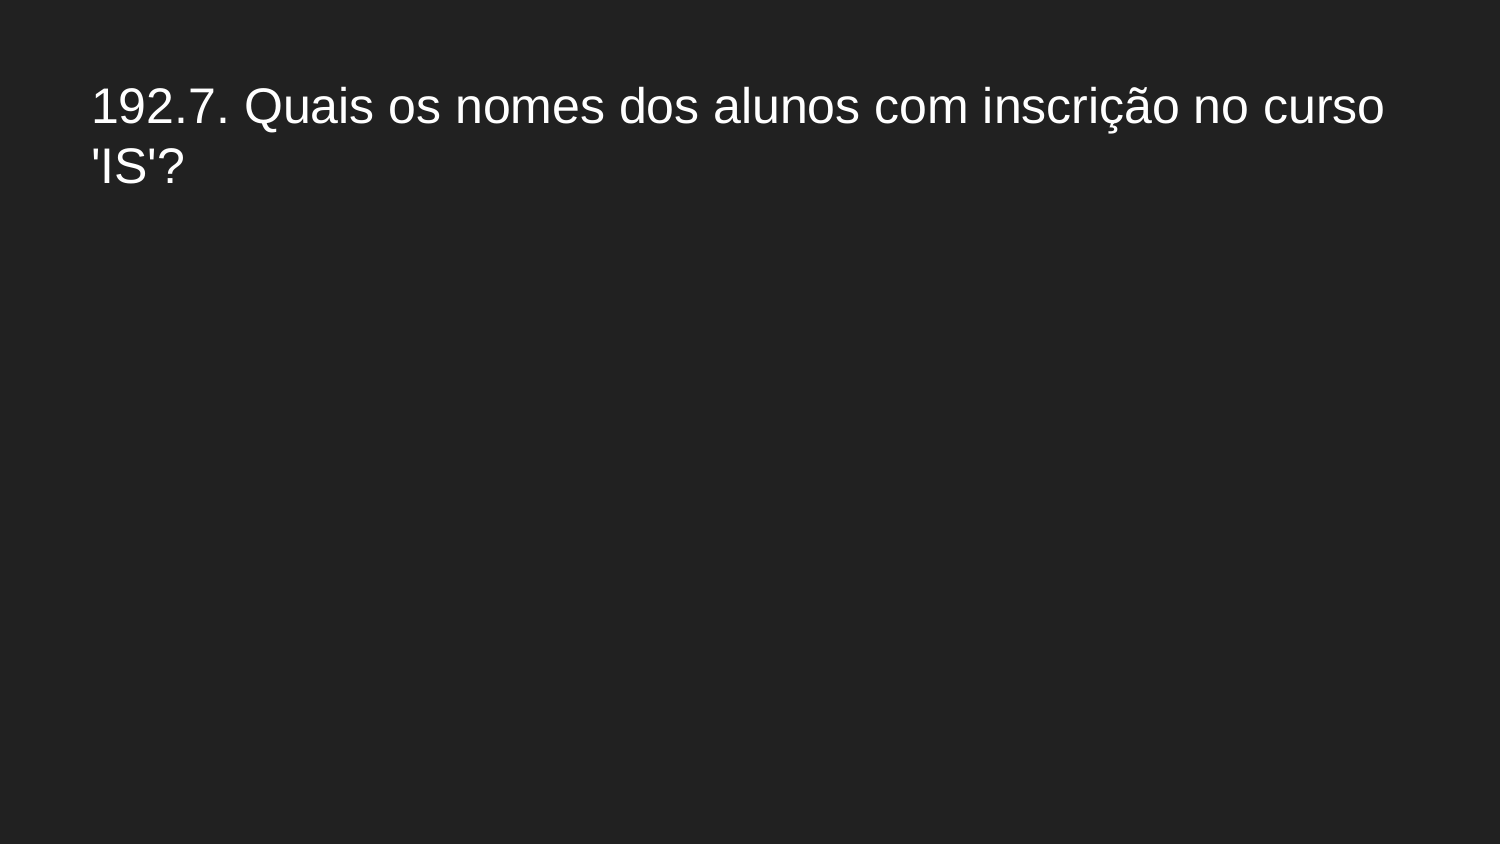

# 192.7. Quais os nomes dos alunos com inscrição no curso 'IS'?